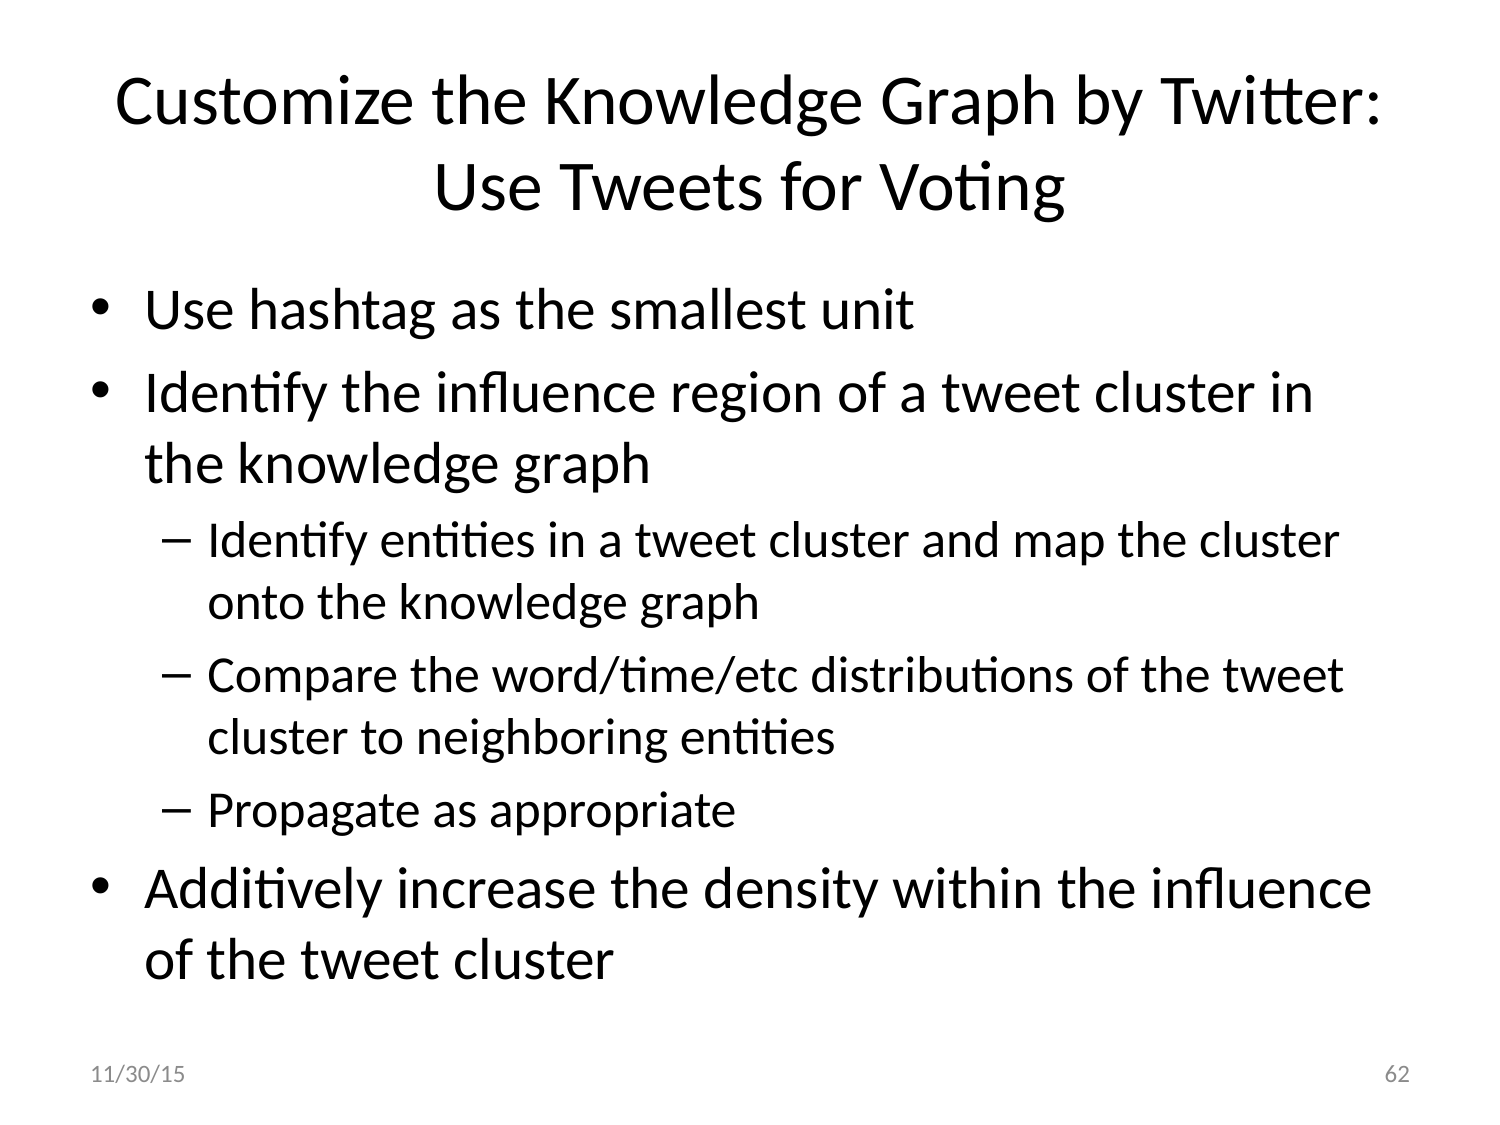

# Customize the Knowledge Graph by Twitter: Use Tweets for Voting
Use hashtag as the smallest unit
Identify the influence region of a tweet cluster in the knowledge graph
Identify entities in a tweet cluster and map the cluster onto the knowledge graph
Compare the word/time/etc distributions of the tweet cluster to neighboring entities
Propagate as appropriate
Additively increase the density within the influence of the tweet cluster
11/30/15
62